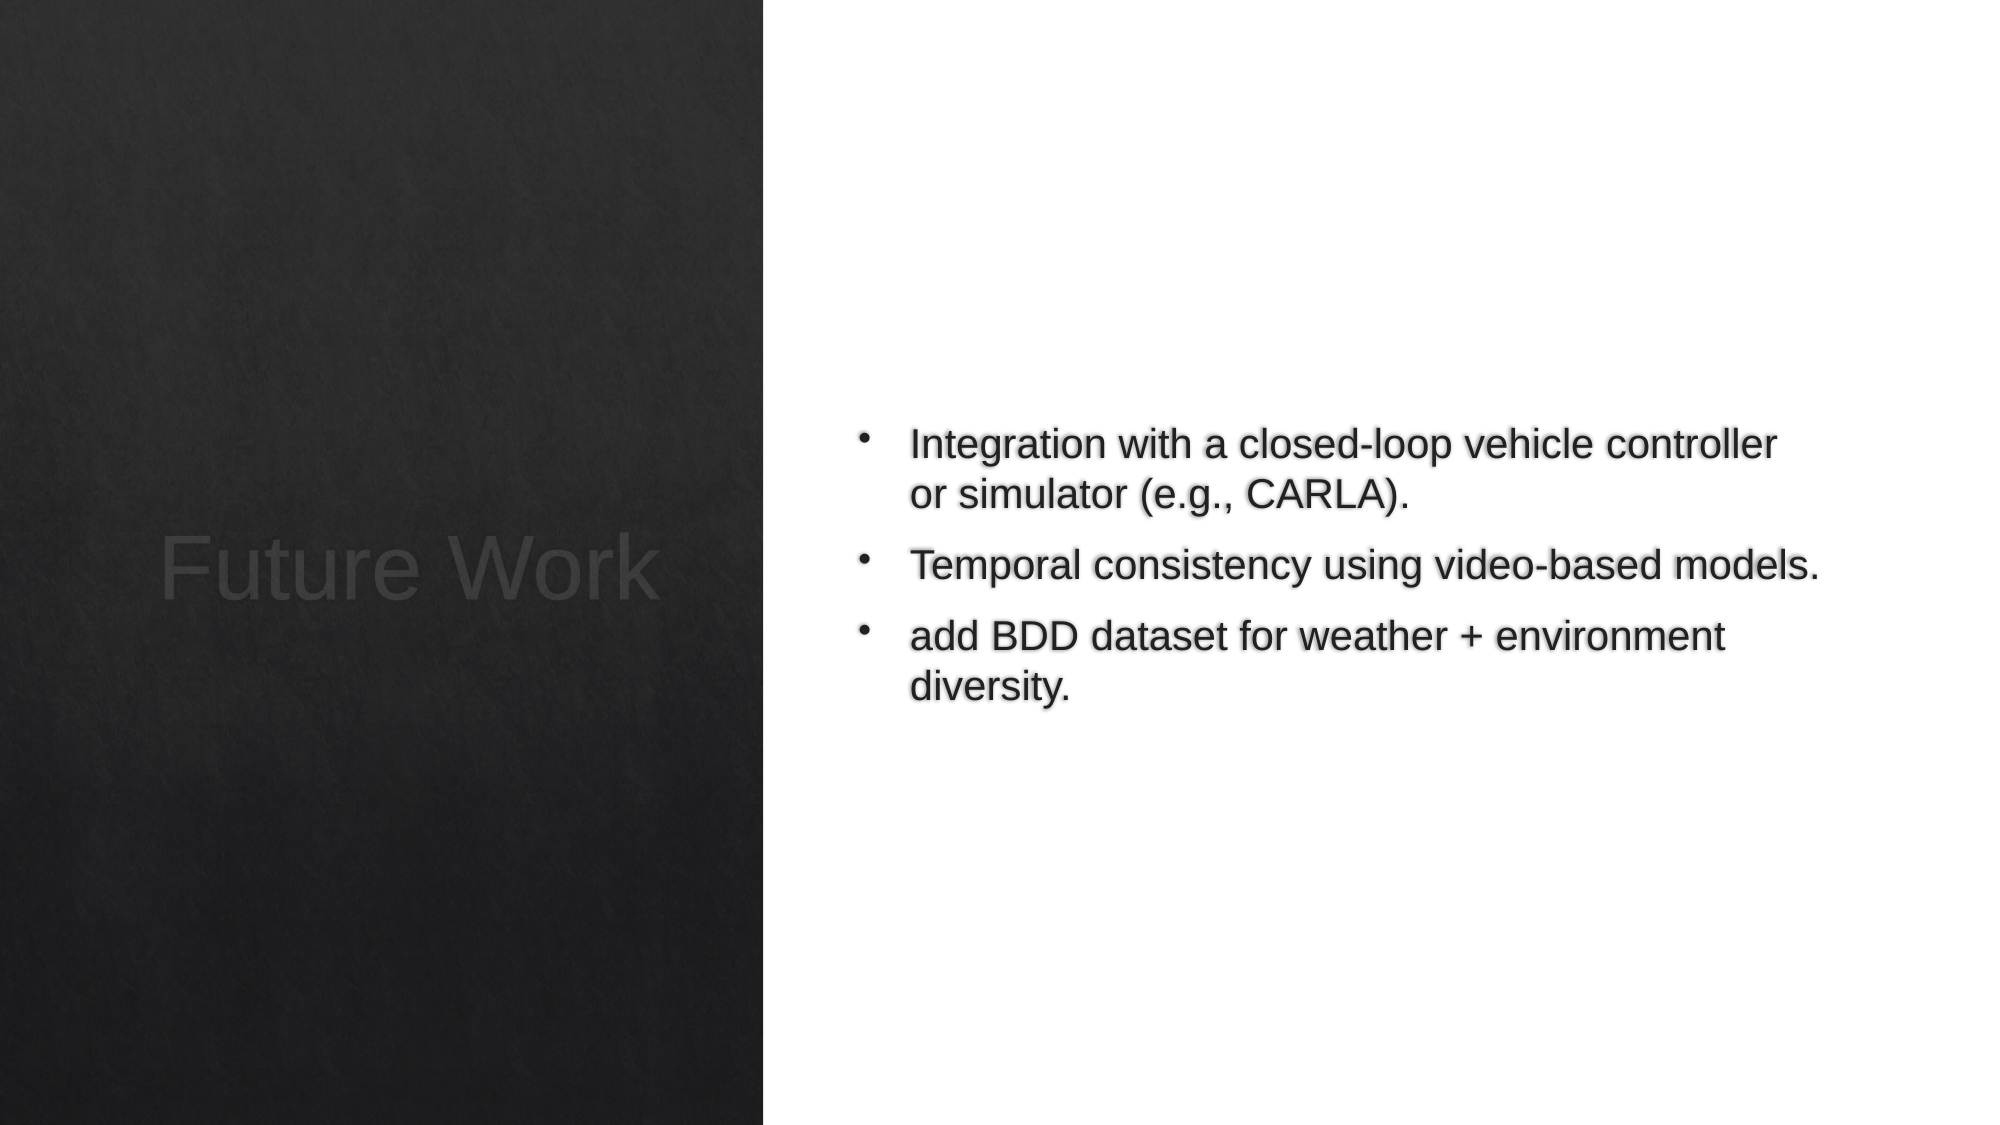

Integration with a closed-loop vehicle controller or simulator (e.g., CARLA).
Temporal consistency using video-based models.
add BDD dataset for weather + environment diversity.
# Future Work